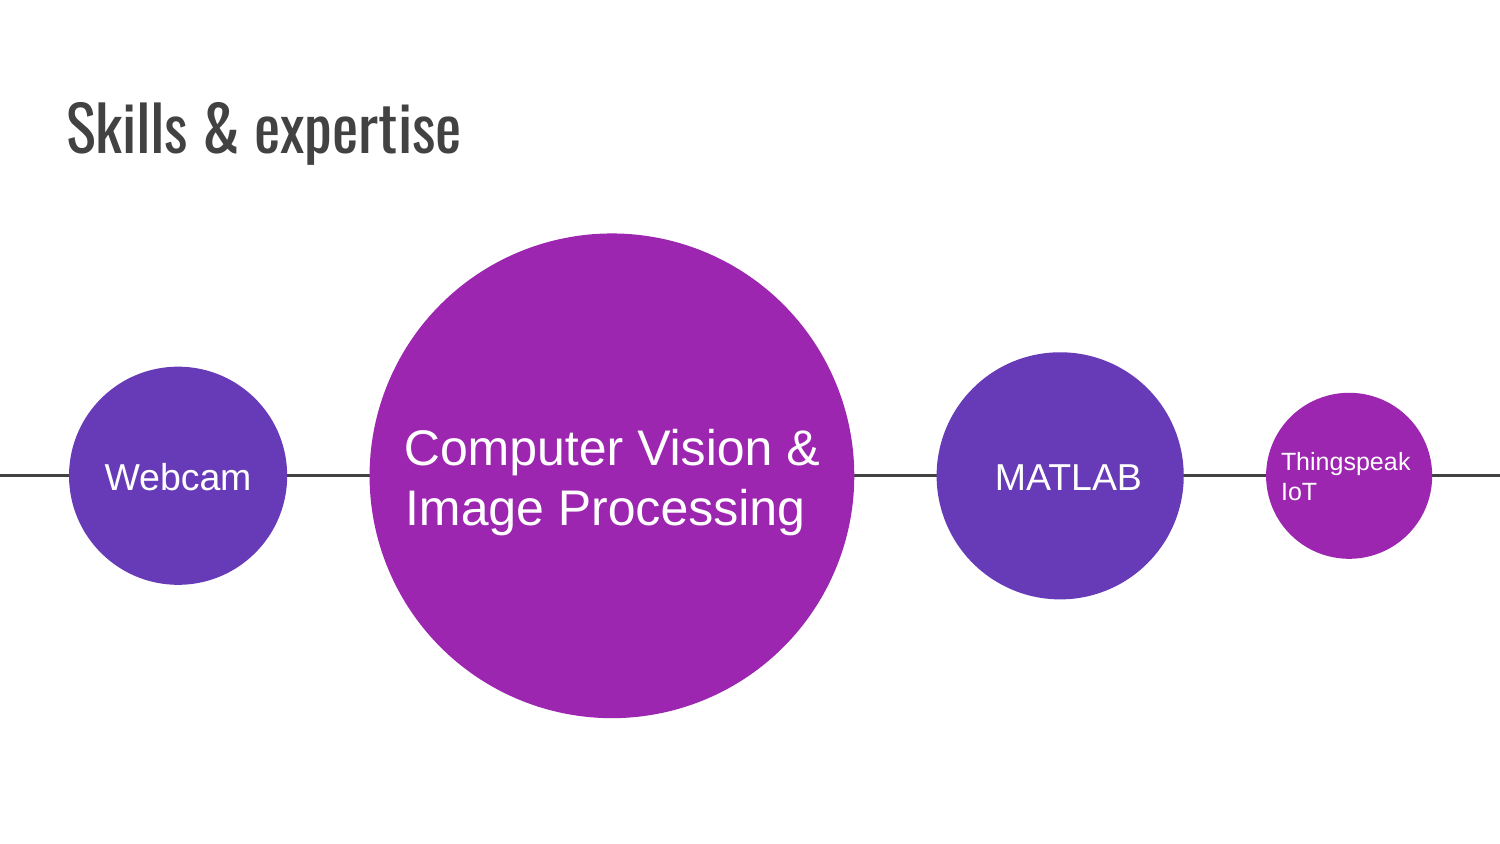

# Skills & expertise

Webcam
Computer Vision & Image Processing
MATLAB
Thingspeak
IoT